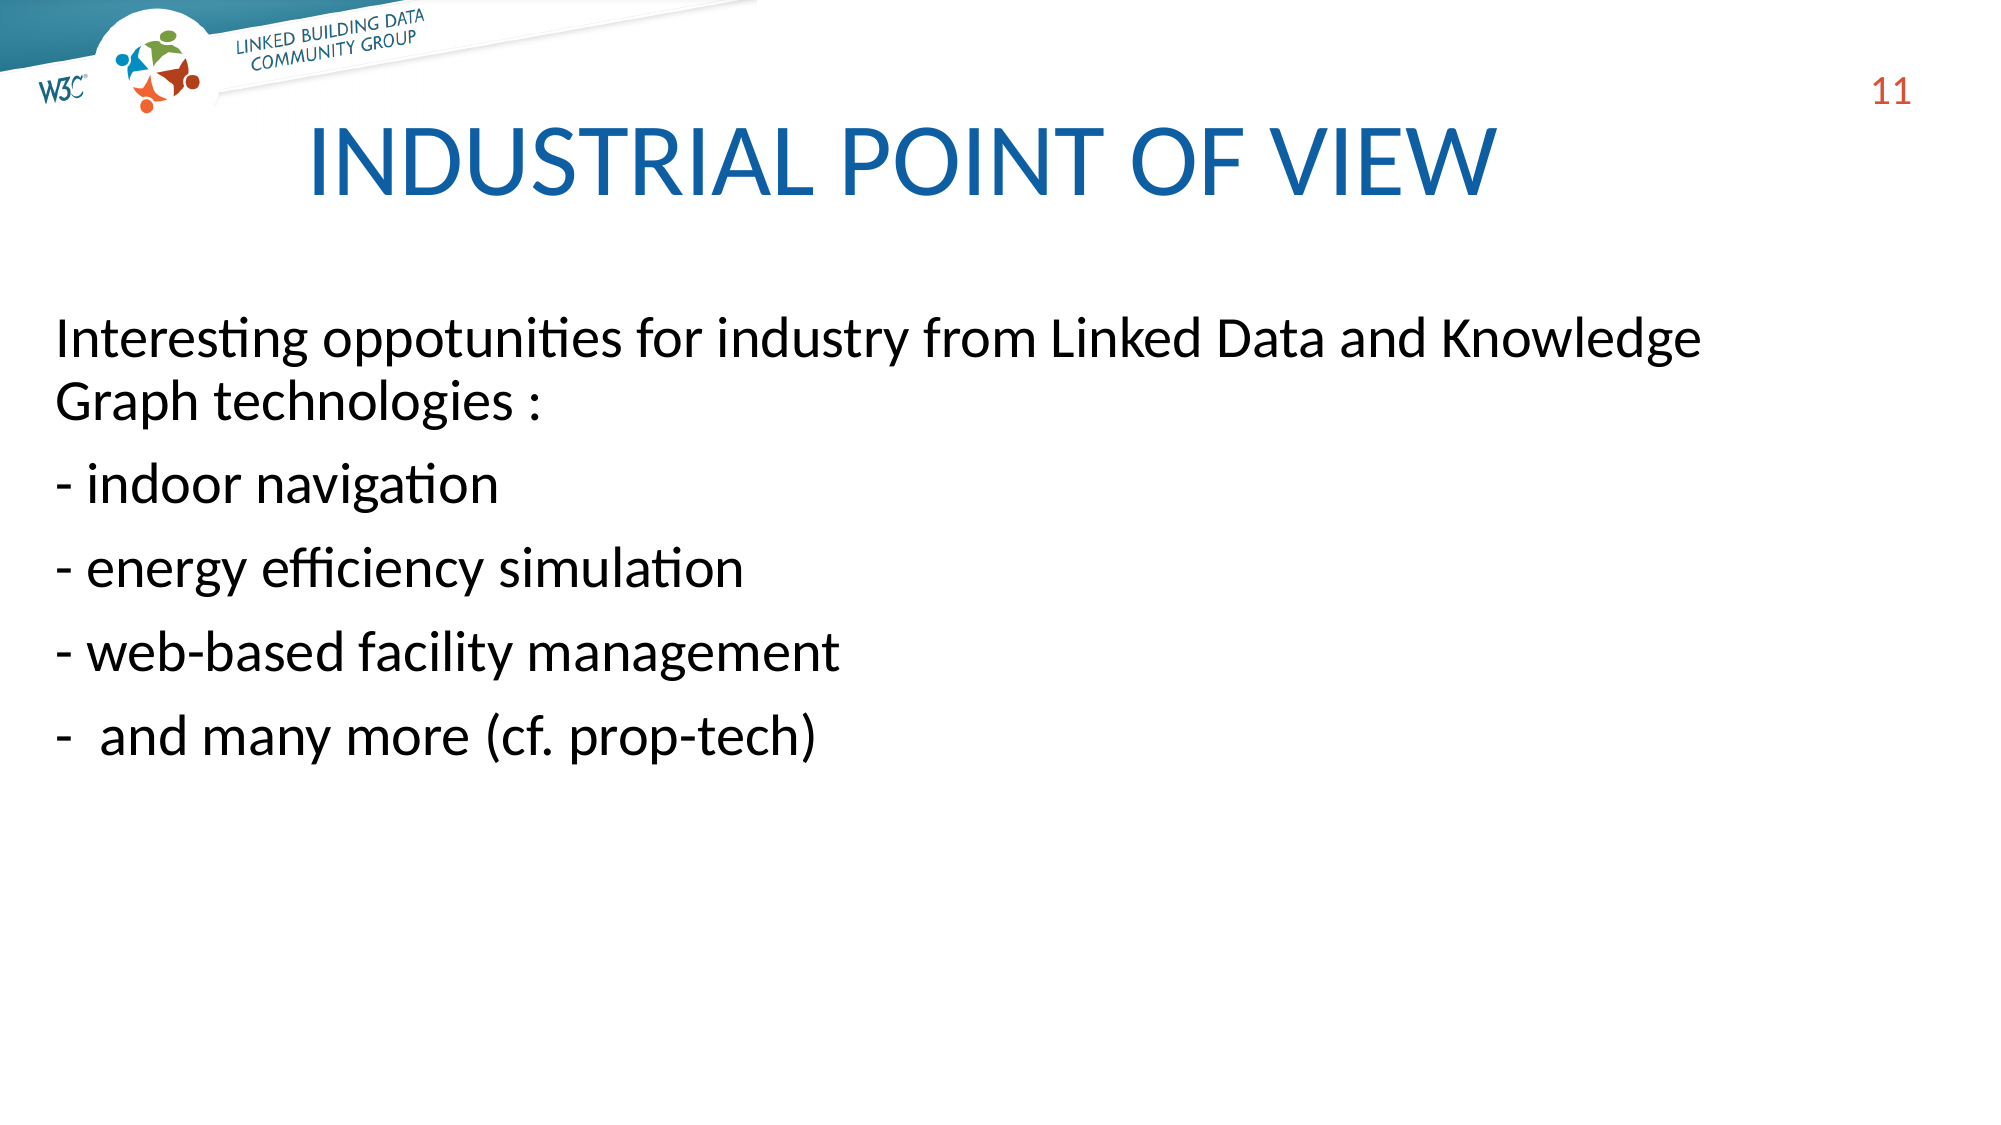

11
industrial point of view
Interesting oppotunities for industry from Linked Data and Knowledge Graph technologies :
- indoor navigation
- energy efficiency simulation
- web-based facility management
-  and many more (cf. prop-tech)